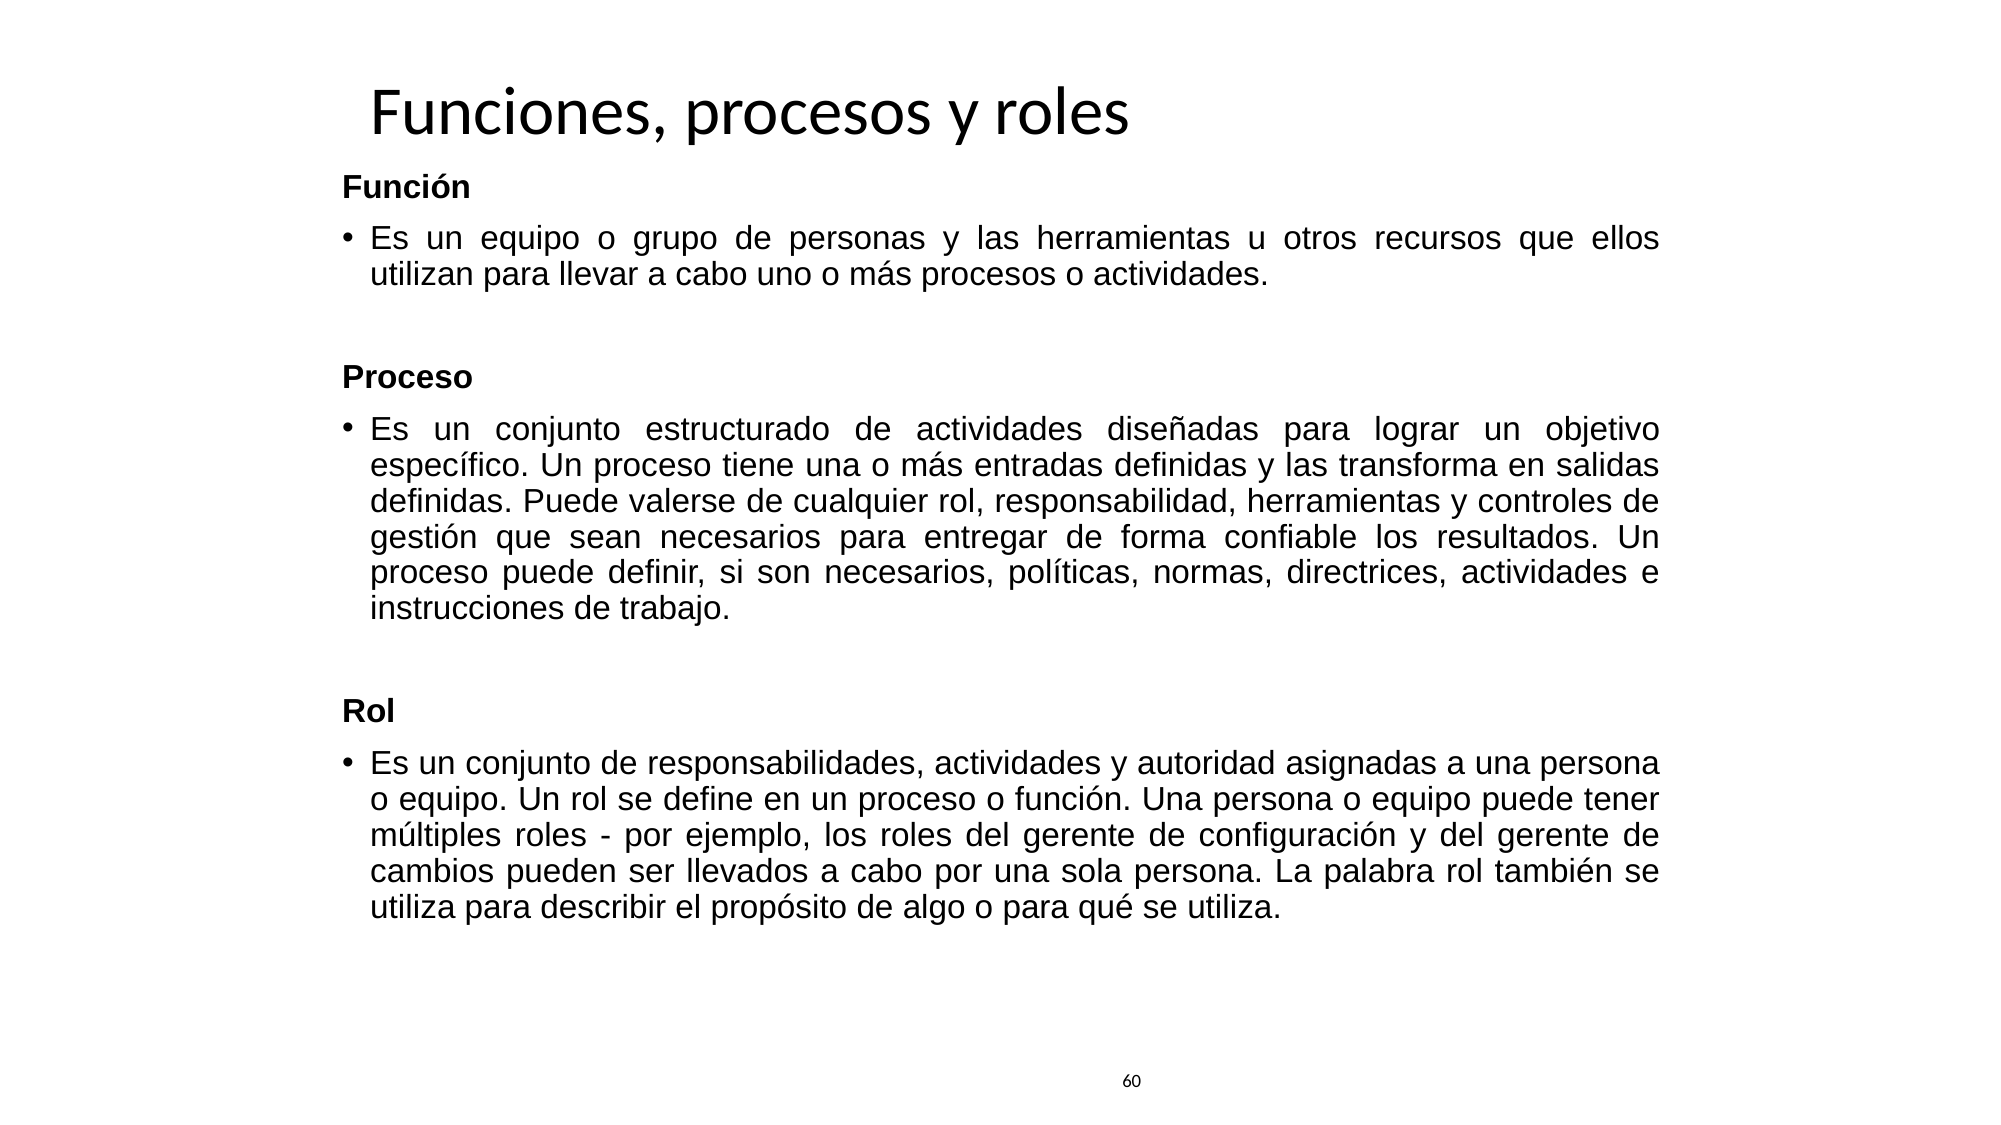

# Funciones, procesos y roles
Función
Es un equipo o grupo de personas y las herramientas u otros recursos que ellos utilizan para llevar a cabo uno o más procesos o actividades.

Proceso
Es un conjunto estructurado de actividades diseñadas para lograr un objetivo específico. Un proceso tiene una o más entradas definidas y las transforma en salidas definidas. Puede valerse de cualquier rol, responsabilidad, herramientas y controles de gestión que sean necesarios para entregar de forma confiable los resultados. Un proceso puede definir, si son necesarios, políticas, normas, directrices, actividades e instrucciones de trabajo.

Rol
Es un conjunto de responsabilidades, actividades y autoridad asignadas a una persona o equipo. Un rol se define en un proceso o función. Una persona o equipo puede tener múltiples roles - por ejemplo, los roles del gerente de configuración y del gerente de cambios pueden ser llevados a cabo por una sola persona. La palabra rol también se utiliza para describir el propósito de algo o para qué se utiliza.

60